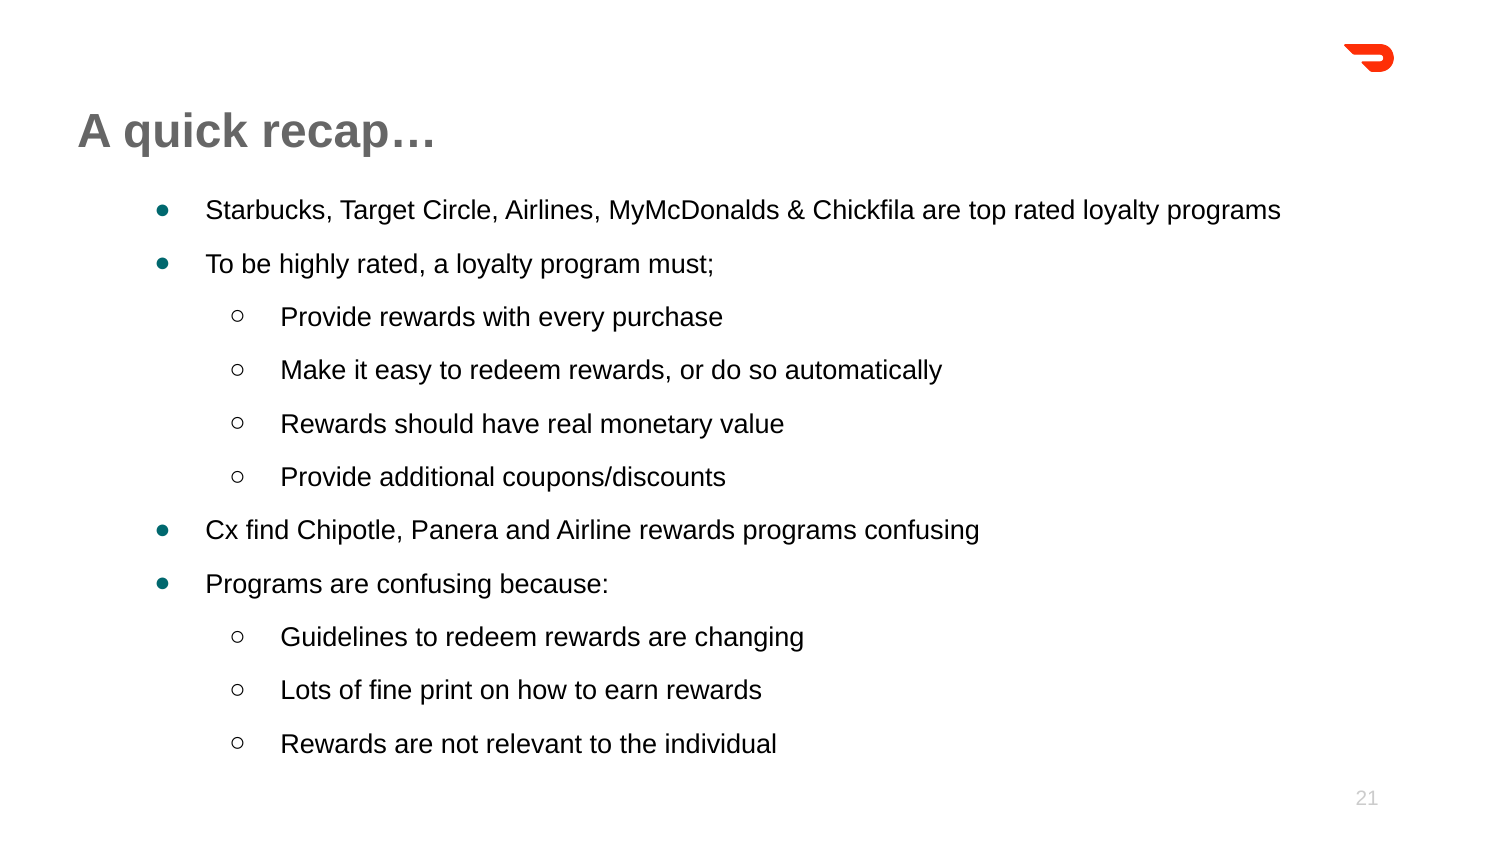

A quick recap…
Starbucks, Target Circle, Airlines, MyMcDonalds & Chickfila are top rated loyalty programs
To be highly rated, a loyalty program must;
Provide rewards with every purchase
Make it easy to redeem rewards, or do so automatically
Rewards should have real monetary value
Provide additional coupons/discounts
Cx find Chipotle, Panera and Airline rewards programs confusing
Programs are confusing because:
Guidelines to redeem rewards are changing
Lots of fine print on how to earn rewards
Rewards are not relevant to the individual
21